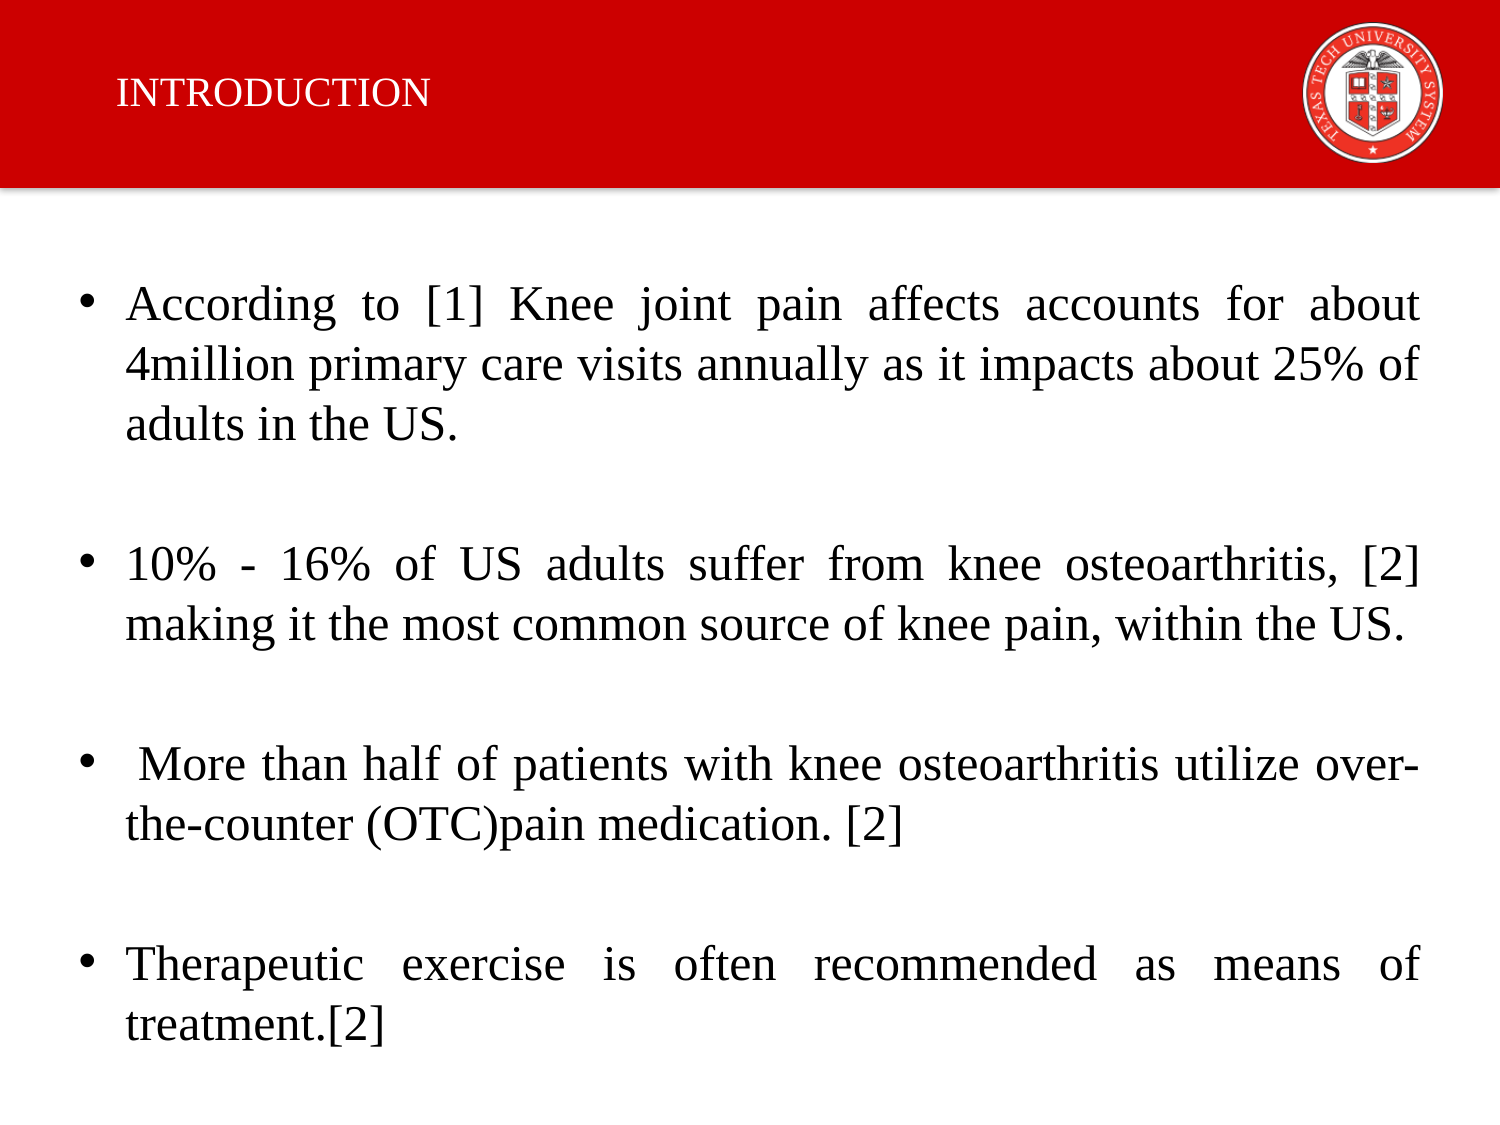

# INTRODUCTION
According to [1] Knee joint pain affects accounts for about 4million primary care visits annually as it impacts about 25% of adults in the US.

10% - 16% of US adults suffer from knee osteoarthritis, [2] making it the most common source of knee pain, within the US.

 More than half of patients with knee osteoarthritis utilize over-the-counter (OTC)pain medication. [2]

Therapeutic exercise is often recommended as means of treatment.[2]